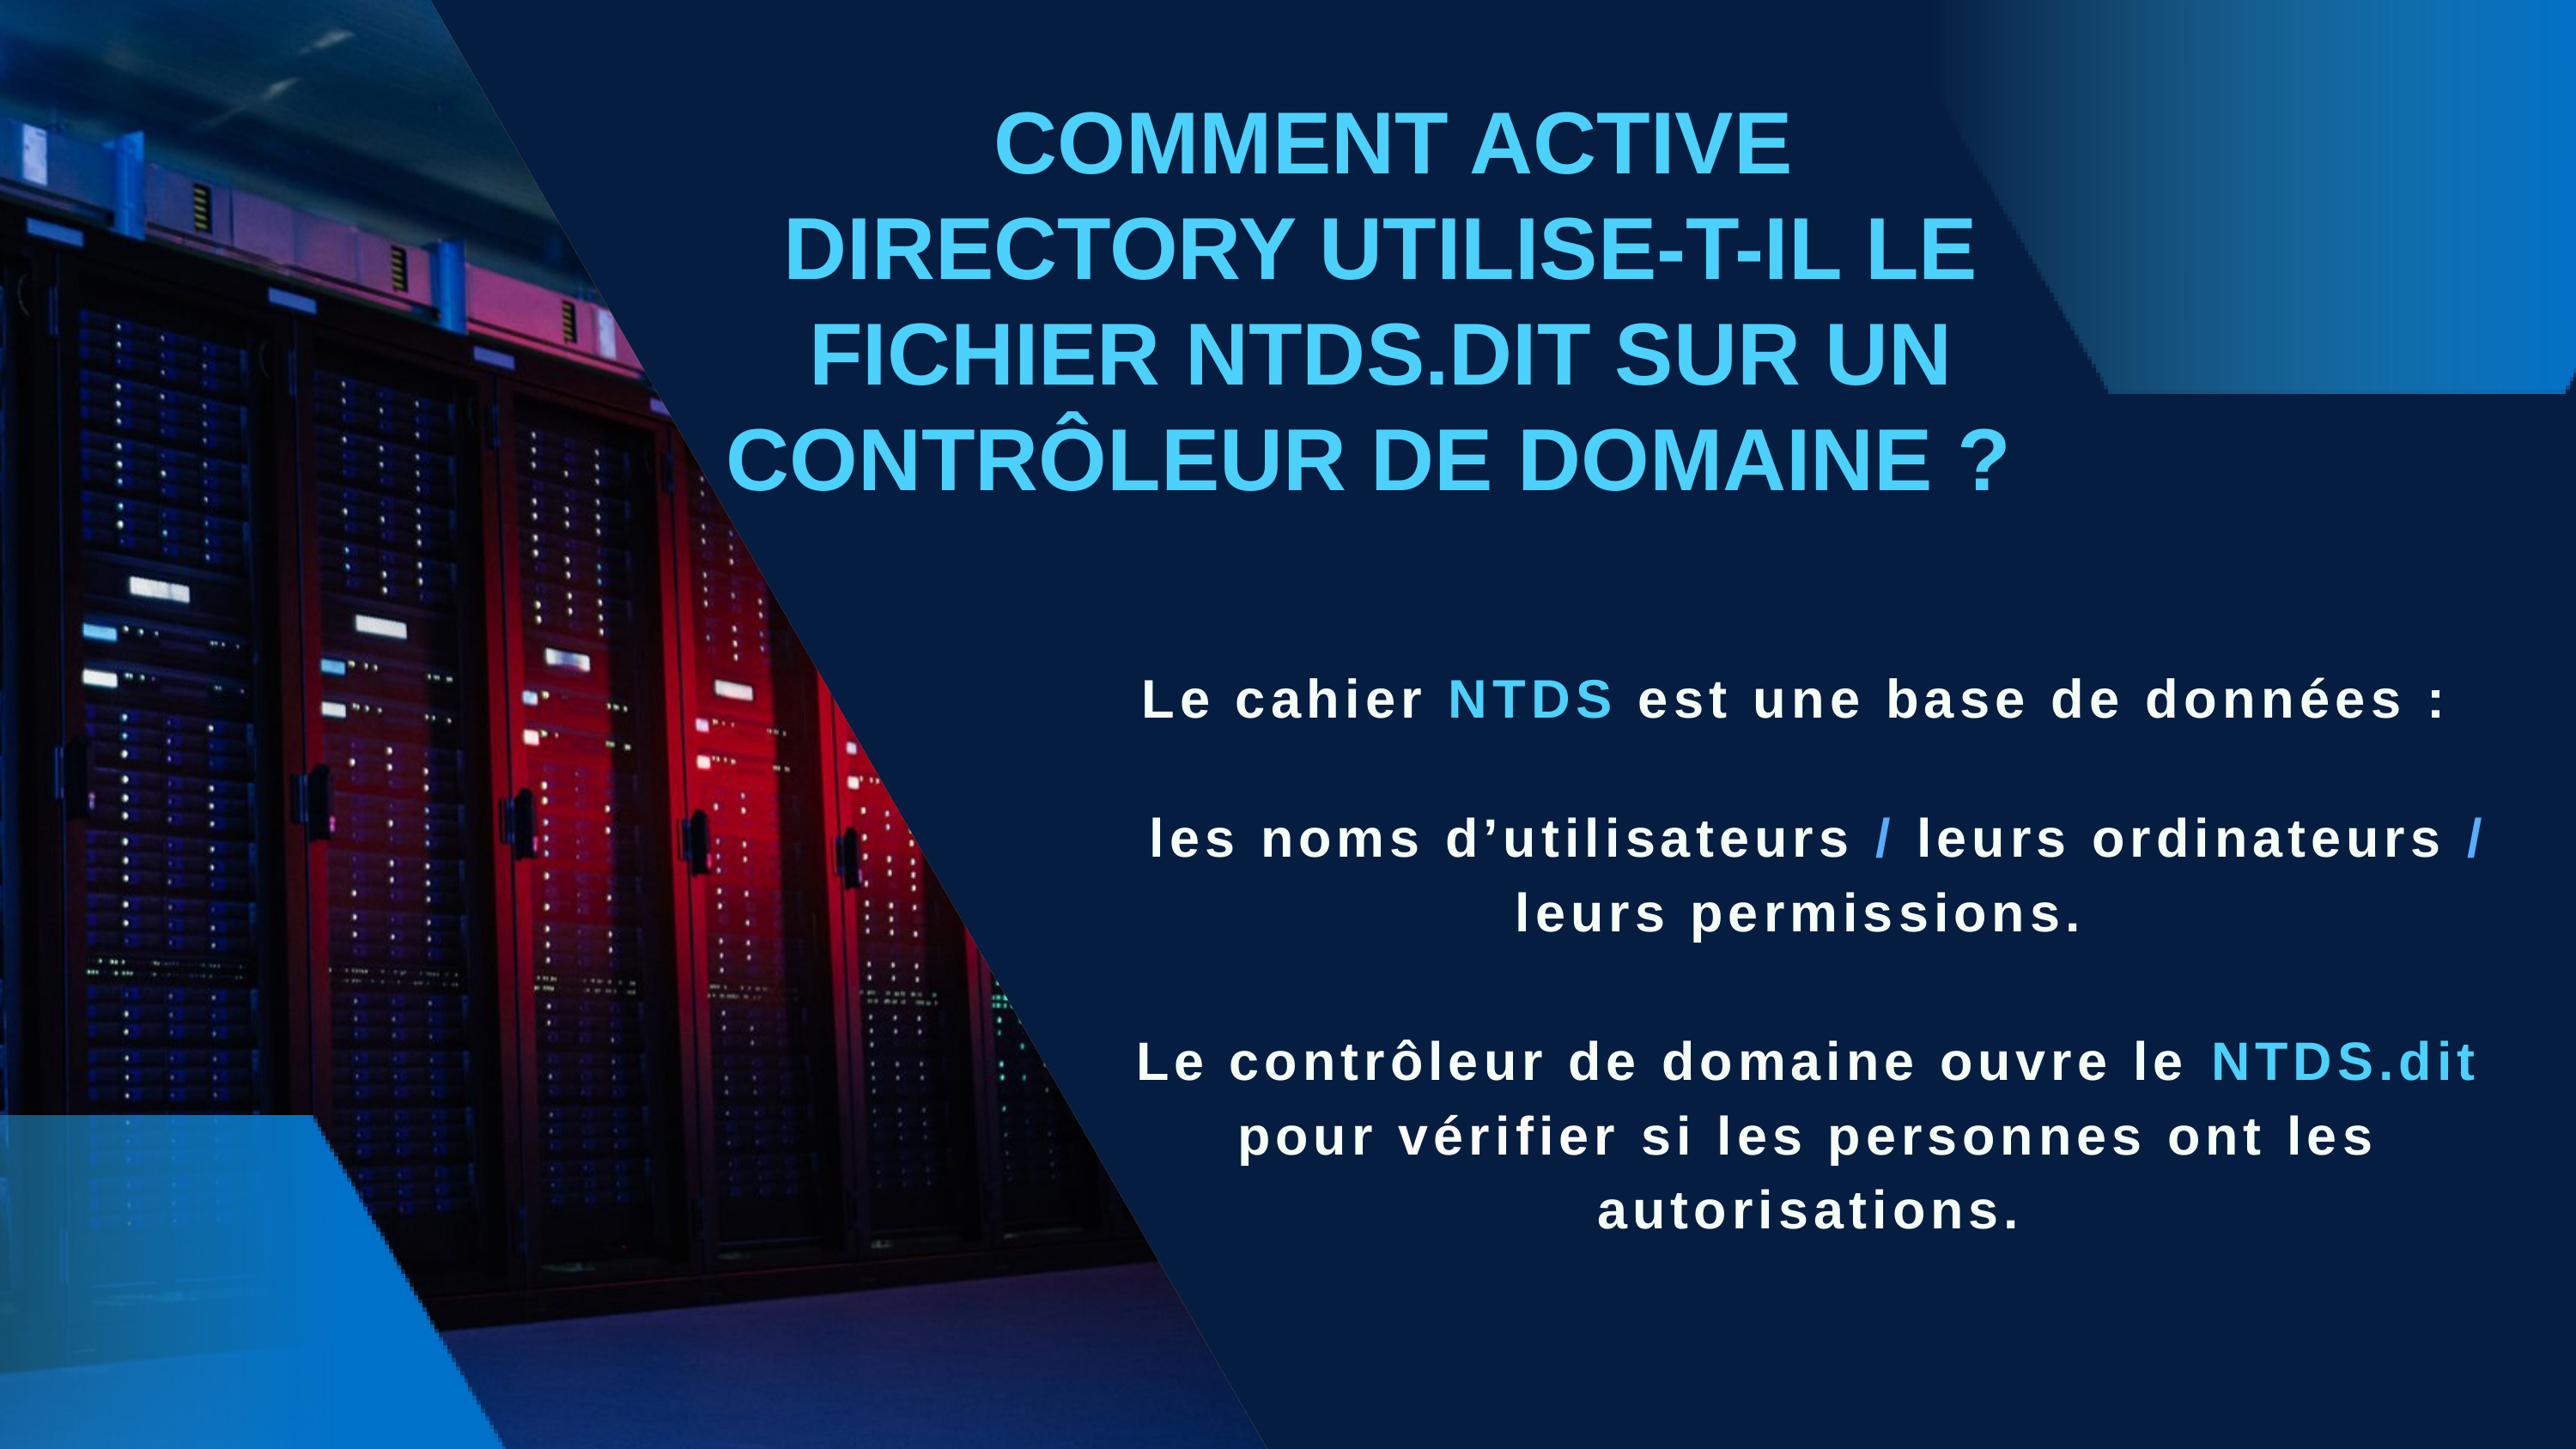

COMMENT ACTIVE DIRECTORY UTILISE-T-IL LE FICHIER NTDS.DIT SUR UN CONTRÔLEUR DE DOMAINE ?
Le cahier NTDS est une base de données :
 les noms d’utilisateurs / leurs ordinateurs / leurs permissions.

Le contrôleur de domaine ouvre le NTDS.dit pour vérifier si les personnes ont les autorisations.